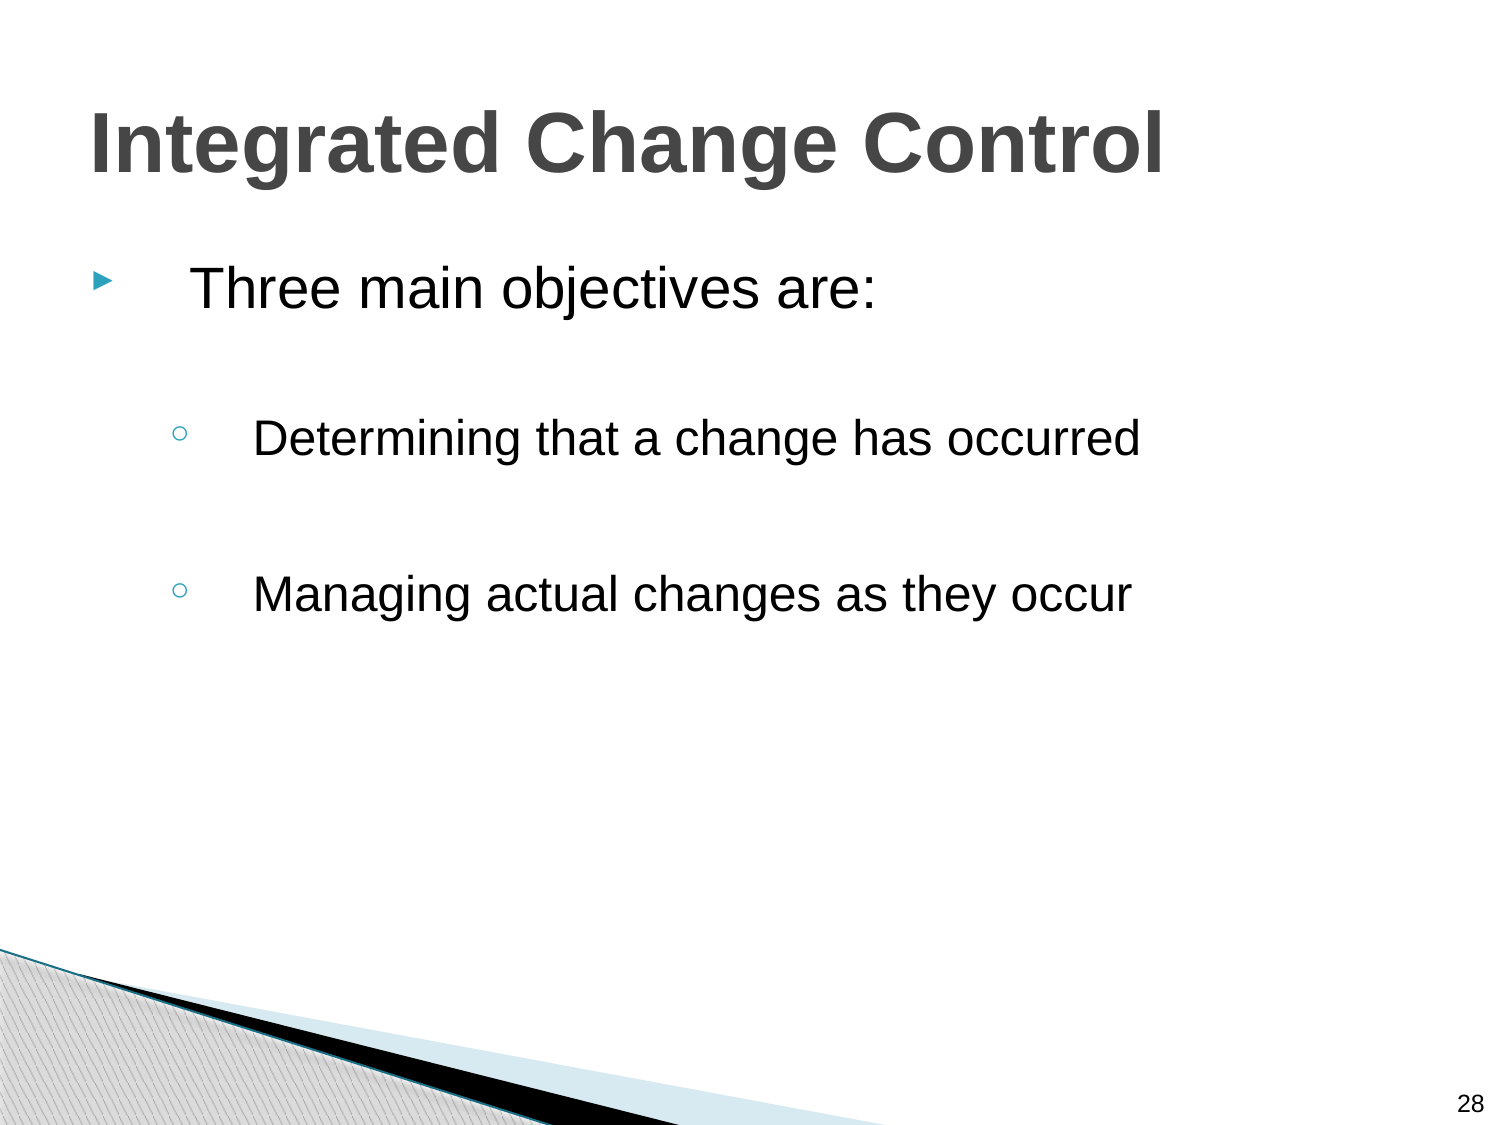

# Integrated Change Control
Three main objectives are:

Determining that a change has occurred

Managing actual changes as they occur
28